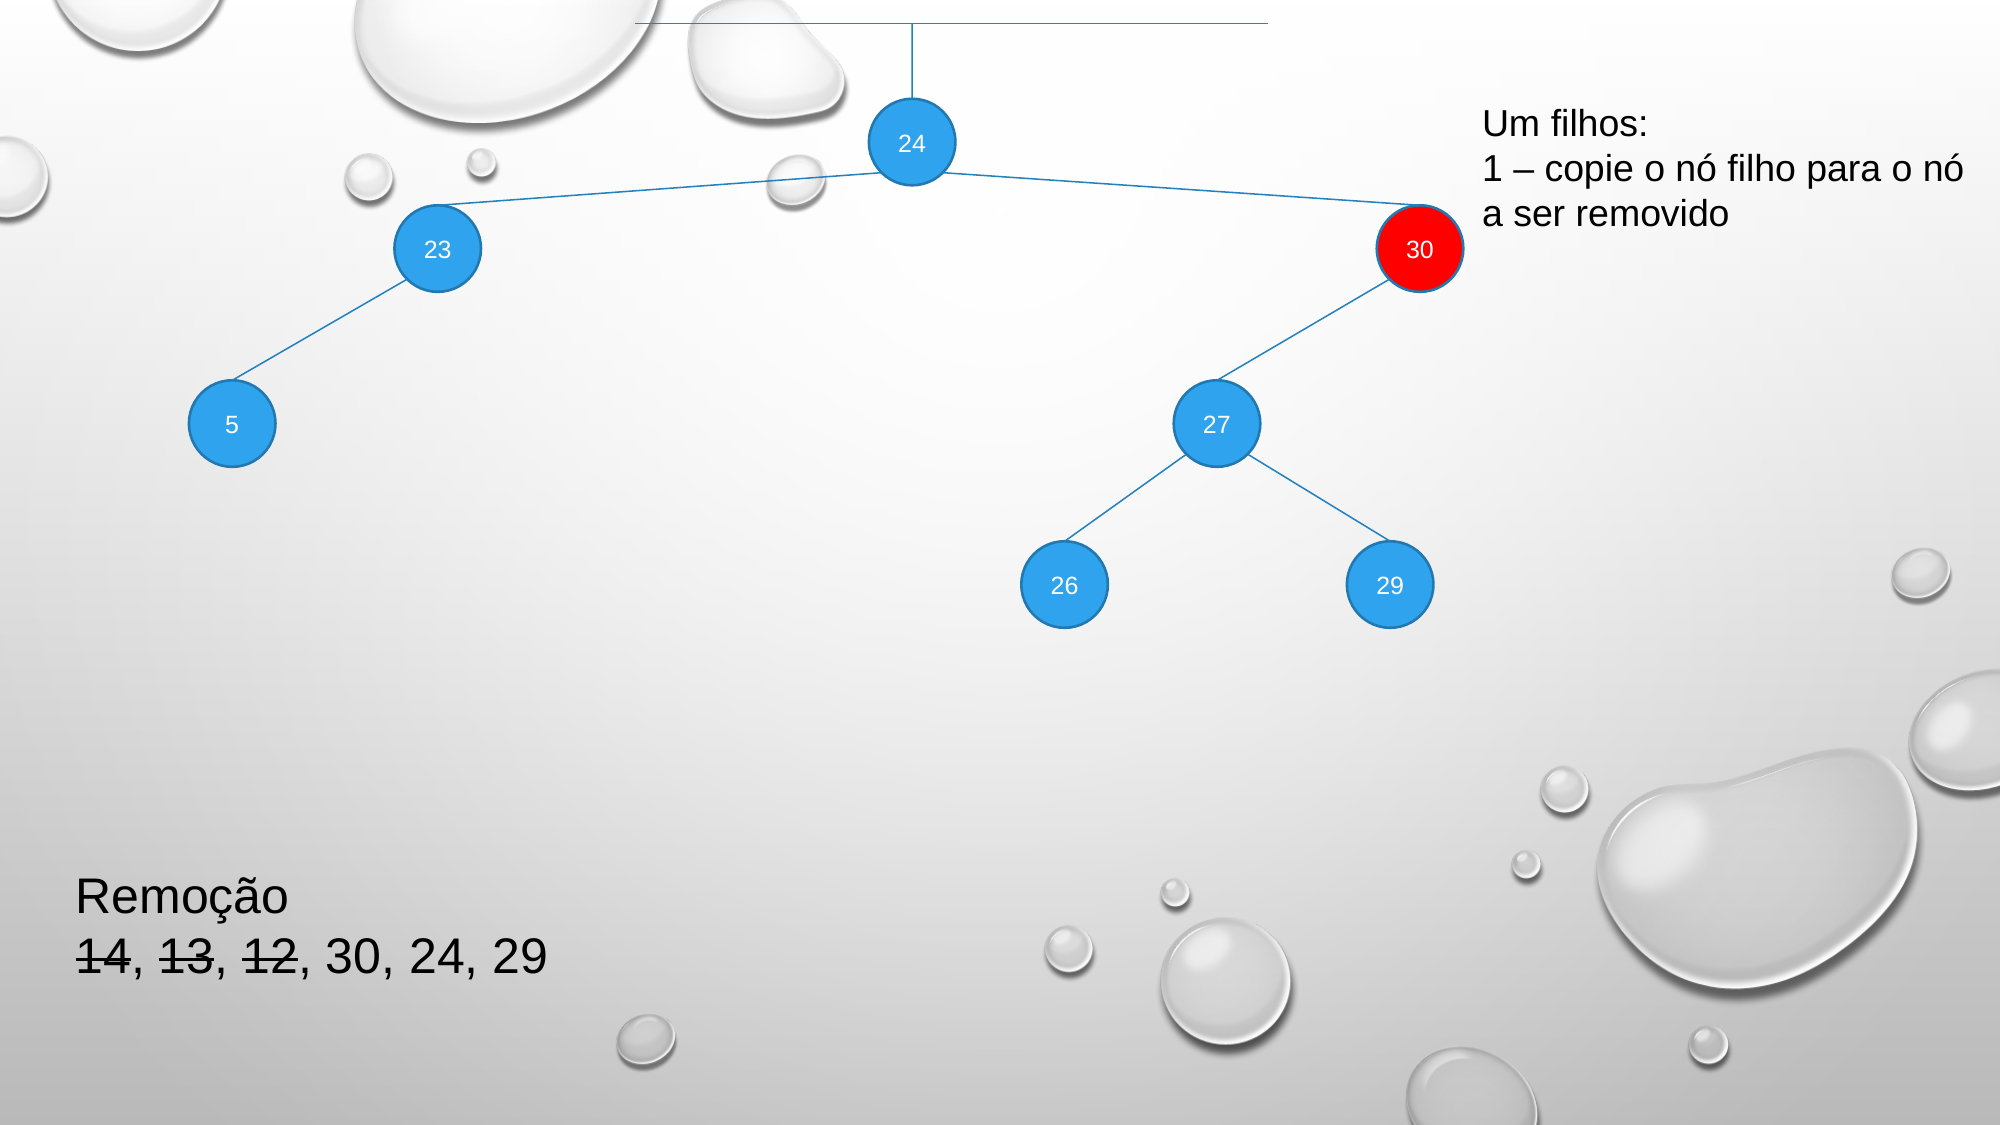

Um filhos:
1 – copie o nó filho para o nó
a ser removido
24
23
30
5
27
26
29
Remoção
14, 13, 12, 30, 24, 29